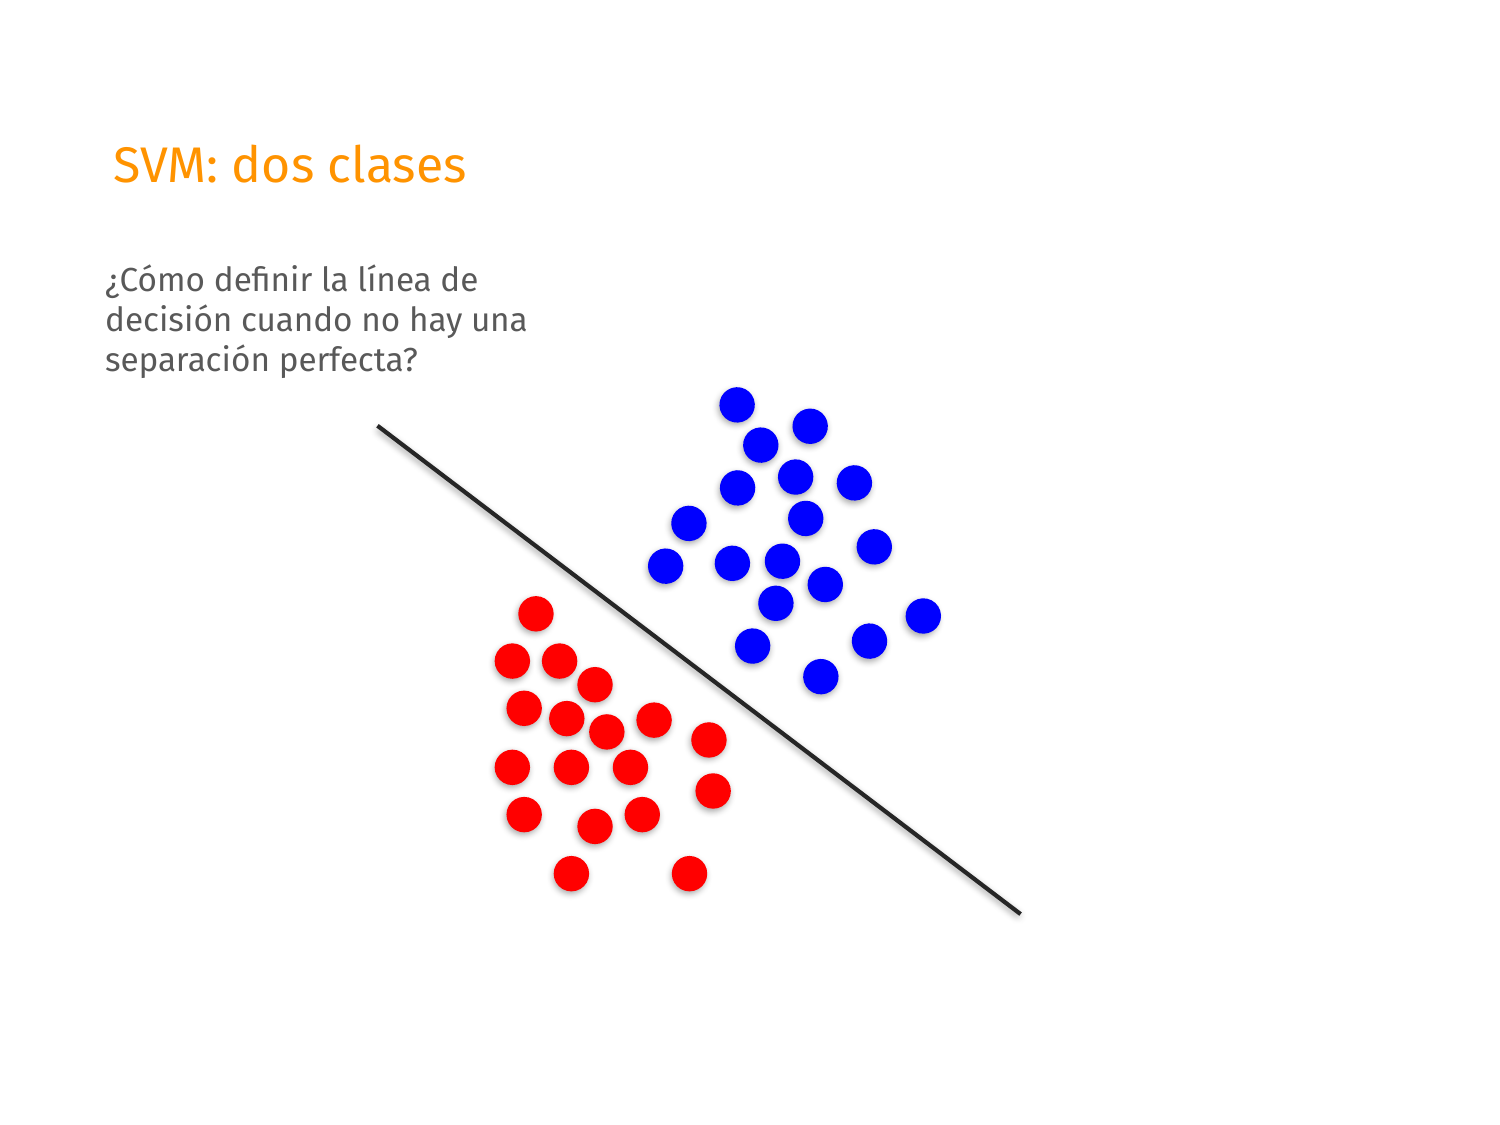

SVM: dos clases

¿Cómo definir la línea de decisión cuando no hay una separación perfecta?